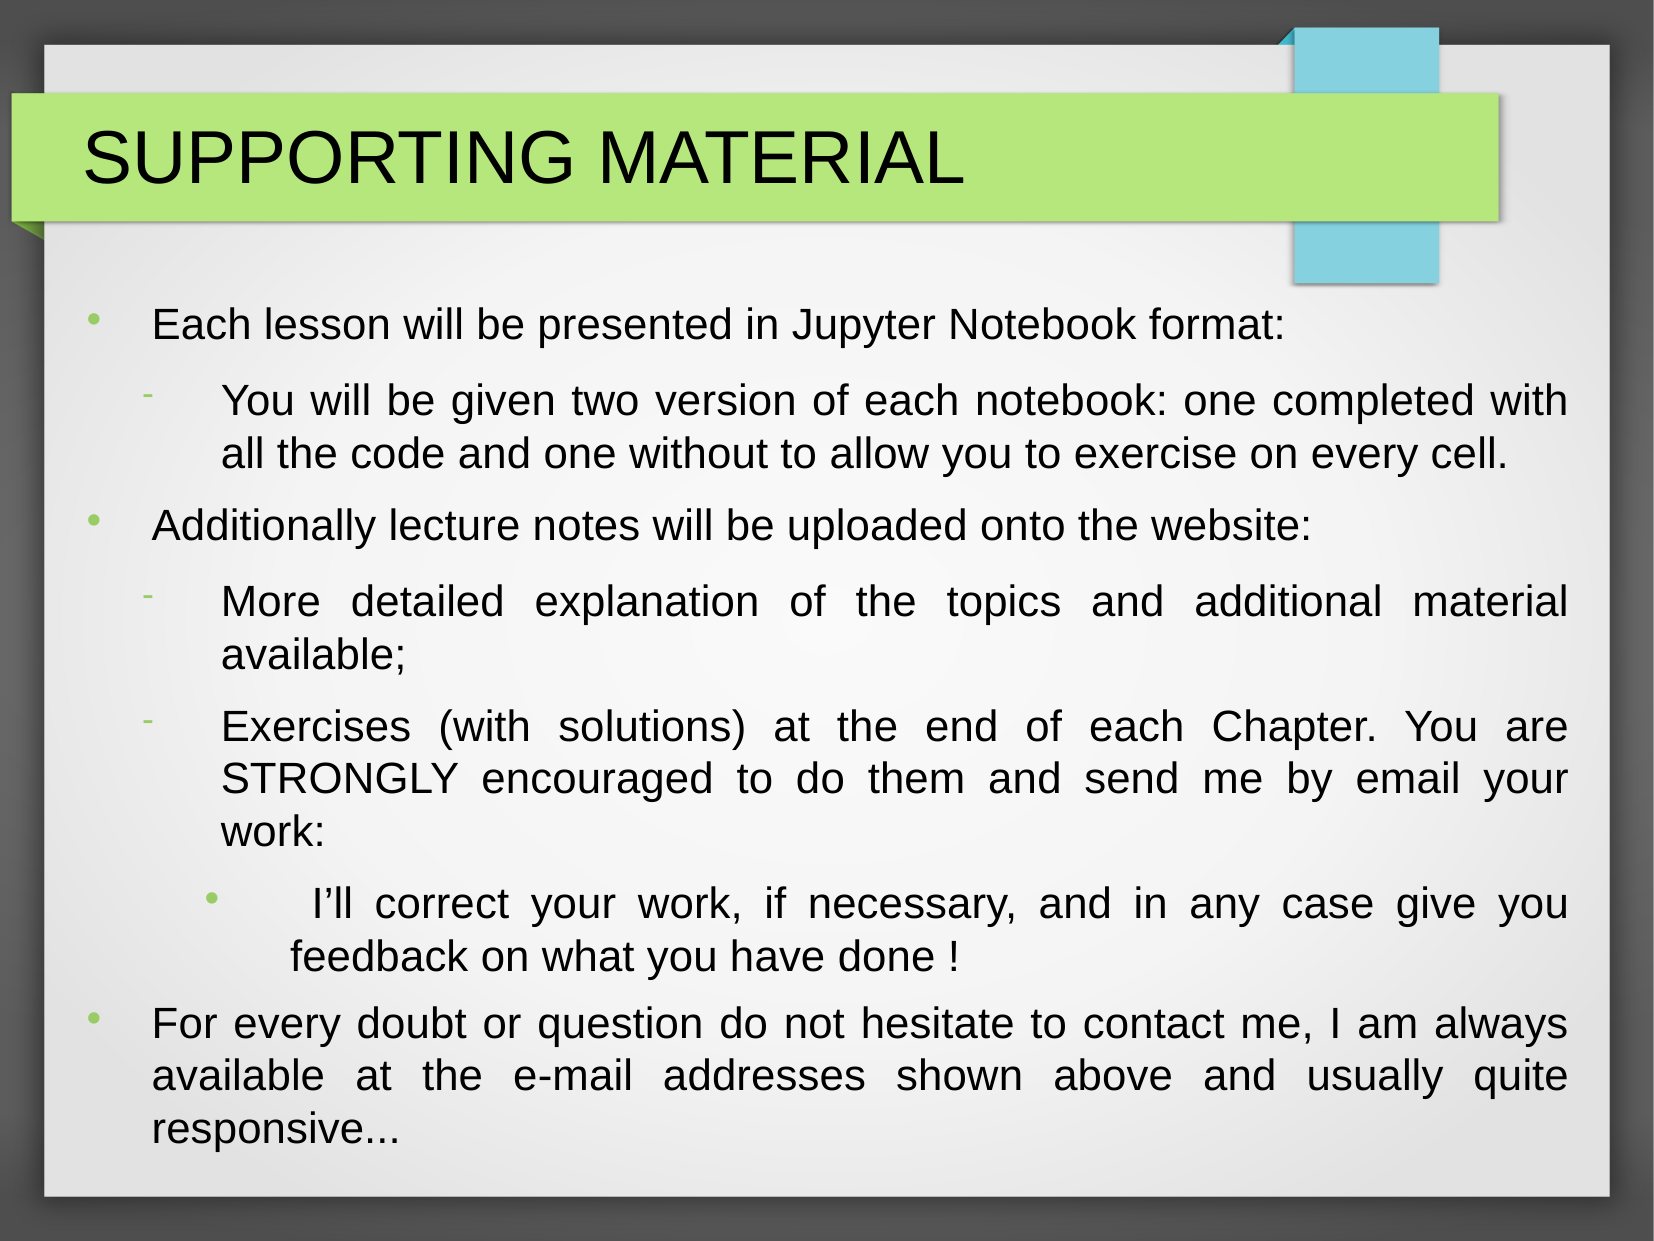

SUPPORTING MATERIAL
Each lesson will be presented in Jupyter Notebook format:
You will be given two version of each notebook: one completed with all the code and one without to allow you to exercise on every cell.
Additionally lecture notes will be uploaded onto the website:
More detailed explanation of the topics and additional material available;
Exercises (with solutions) at the end of each Chapter. You are STRONGLY encouraged to do them and send me by email your work:
 I’ll correct your work, if necessary, and in any case give you feedback on what you have done !
For every doubt or question do not hesitate to contact me, I am always available at the e-mail addresses shown above and usually quite responsive...